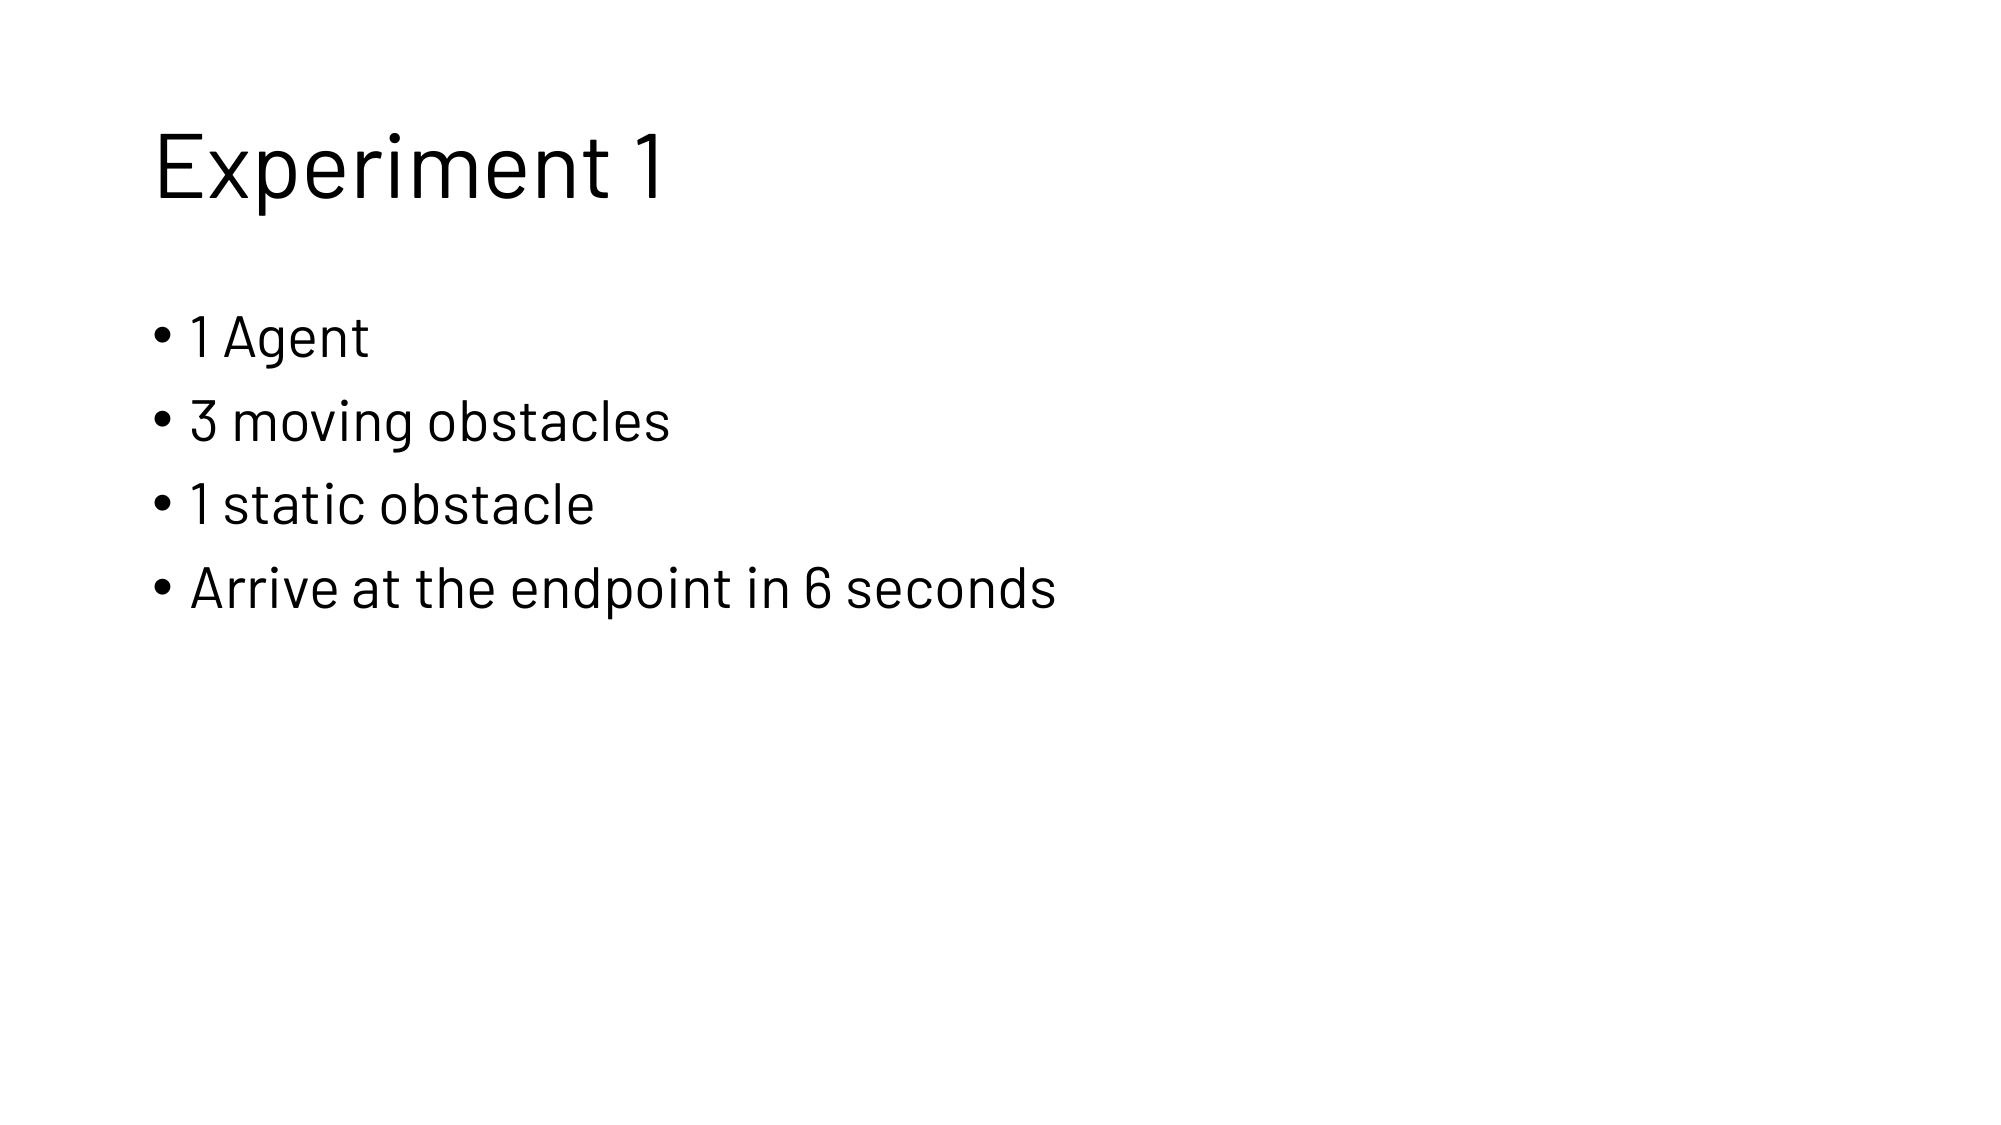

# Experiment 1
1 Agent
3 moving obstacles
1 static obstacle
Arrive at the endpoint in 6 seconds